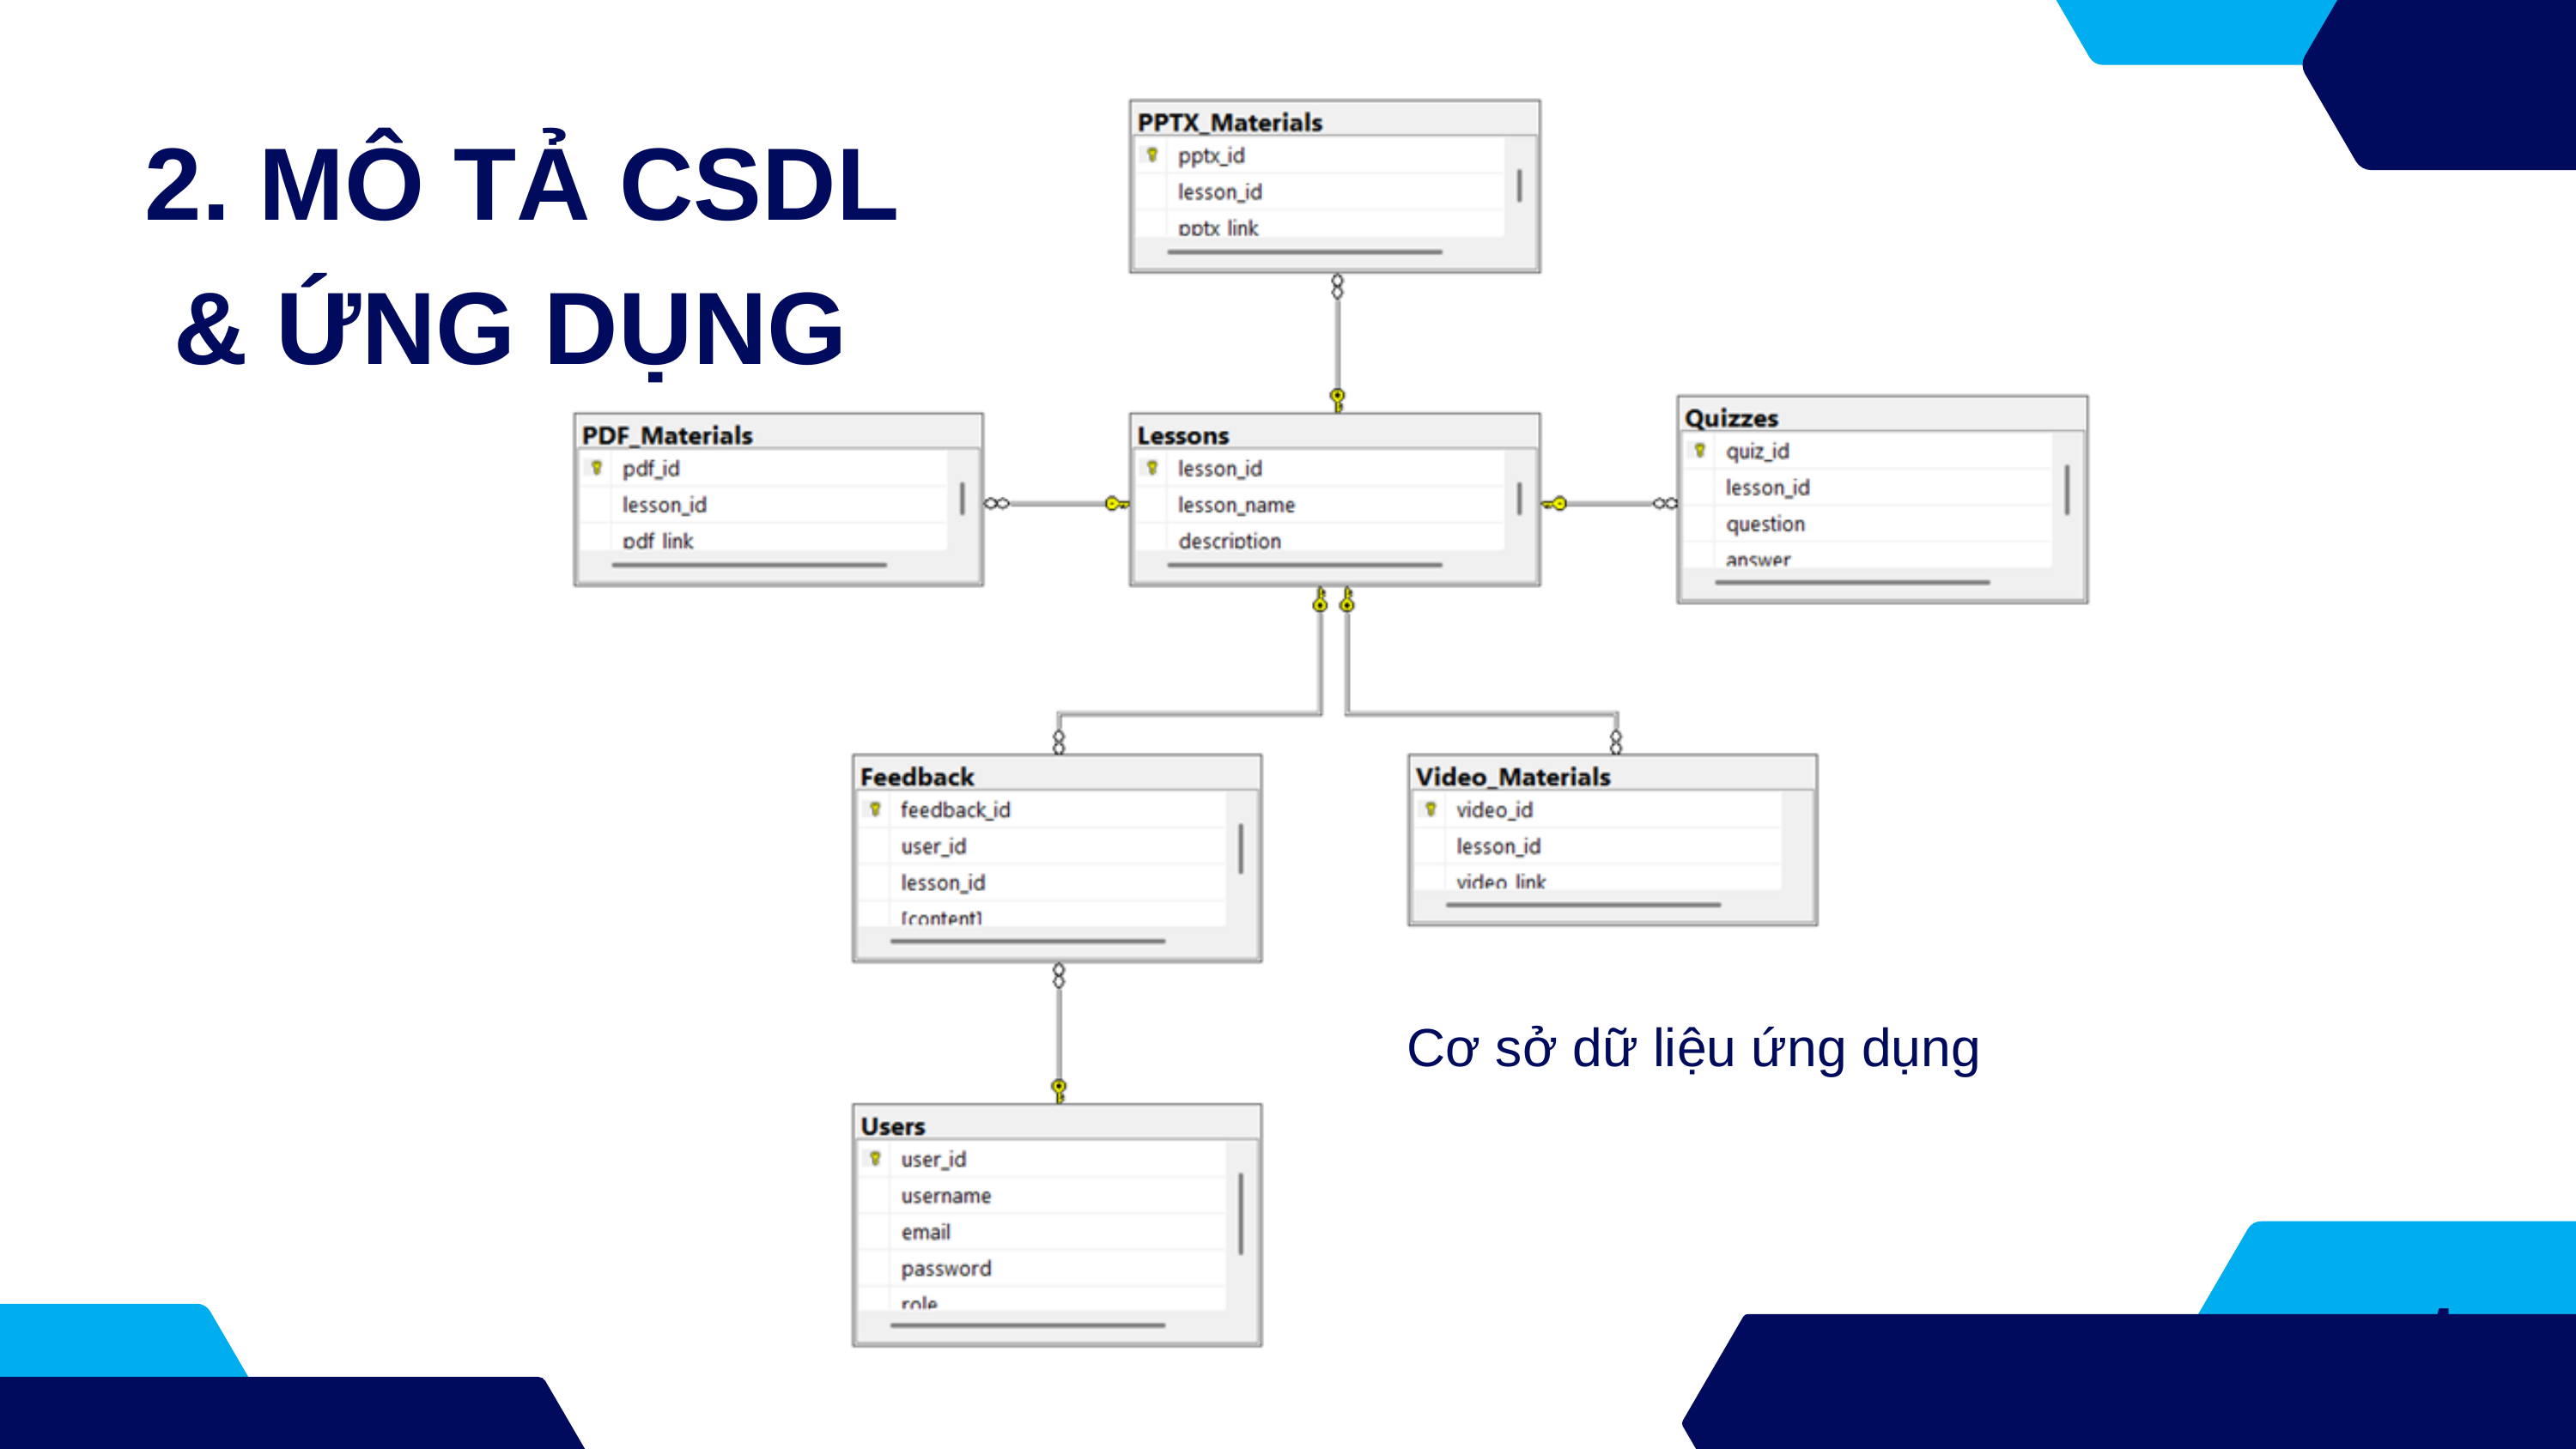

2. MÔ TẢ CSDL
 & ỨNG DỤNG
Cơ sở dữ liệu ứng dụng

4